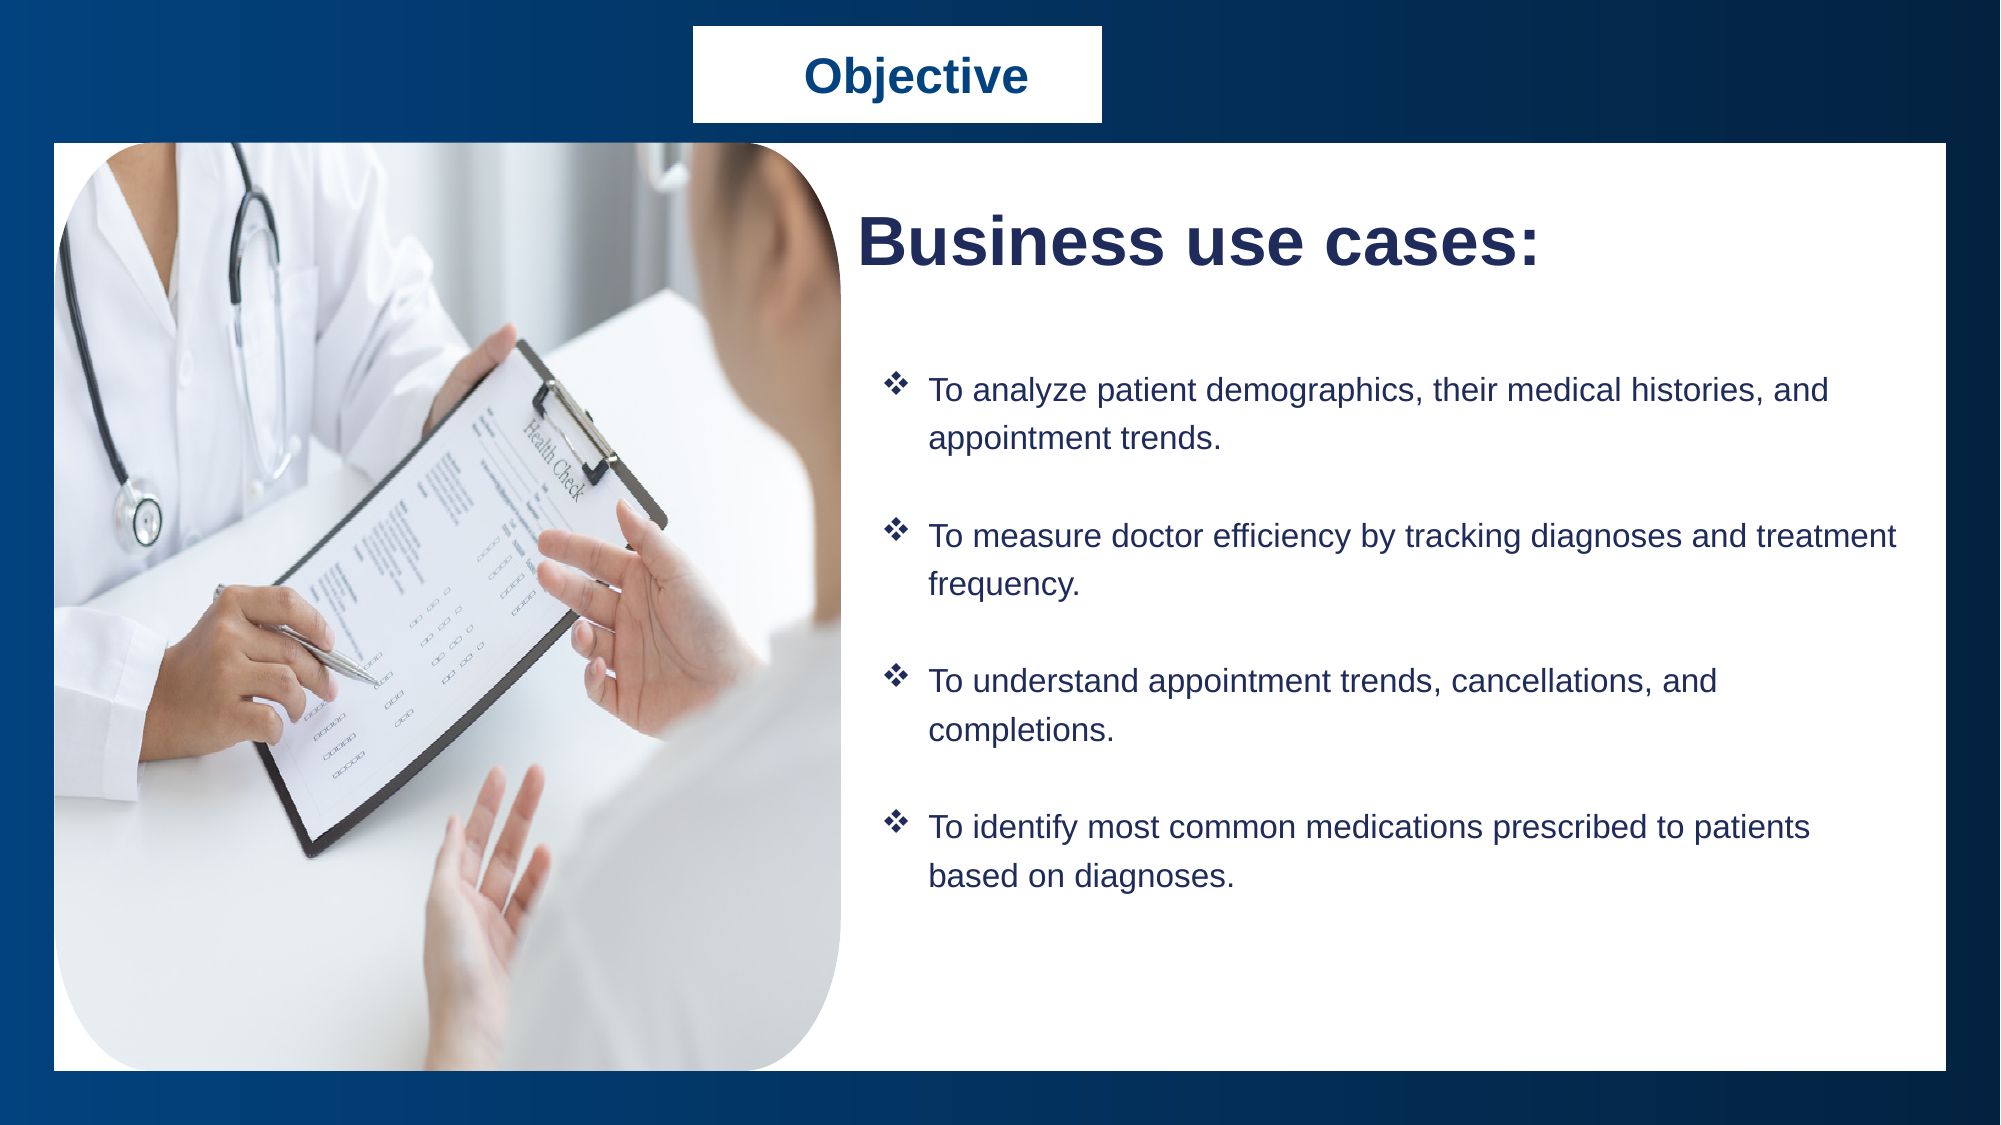

Objective

Business use cases:
To analyze patient demographics, their medical histories, and appointment trends.
To measure doctor efficiency by tracking diagnoses and treatment frequency.
To understand appointment trends, cancellations, and completions.
To identify most common medications prescribed to patients based on diagnoses.